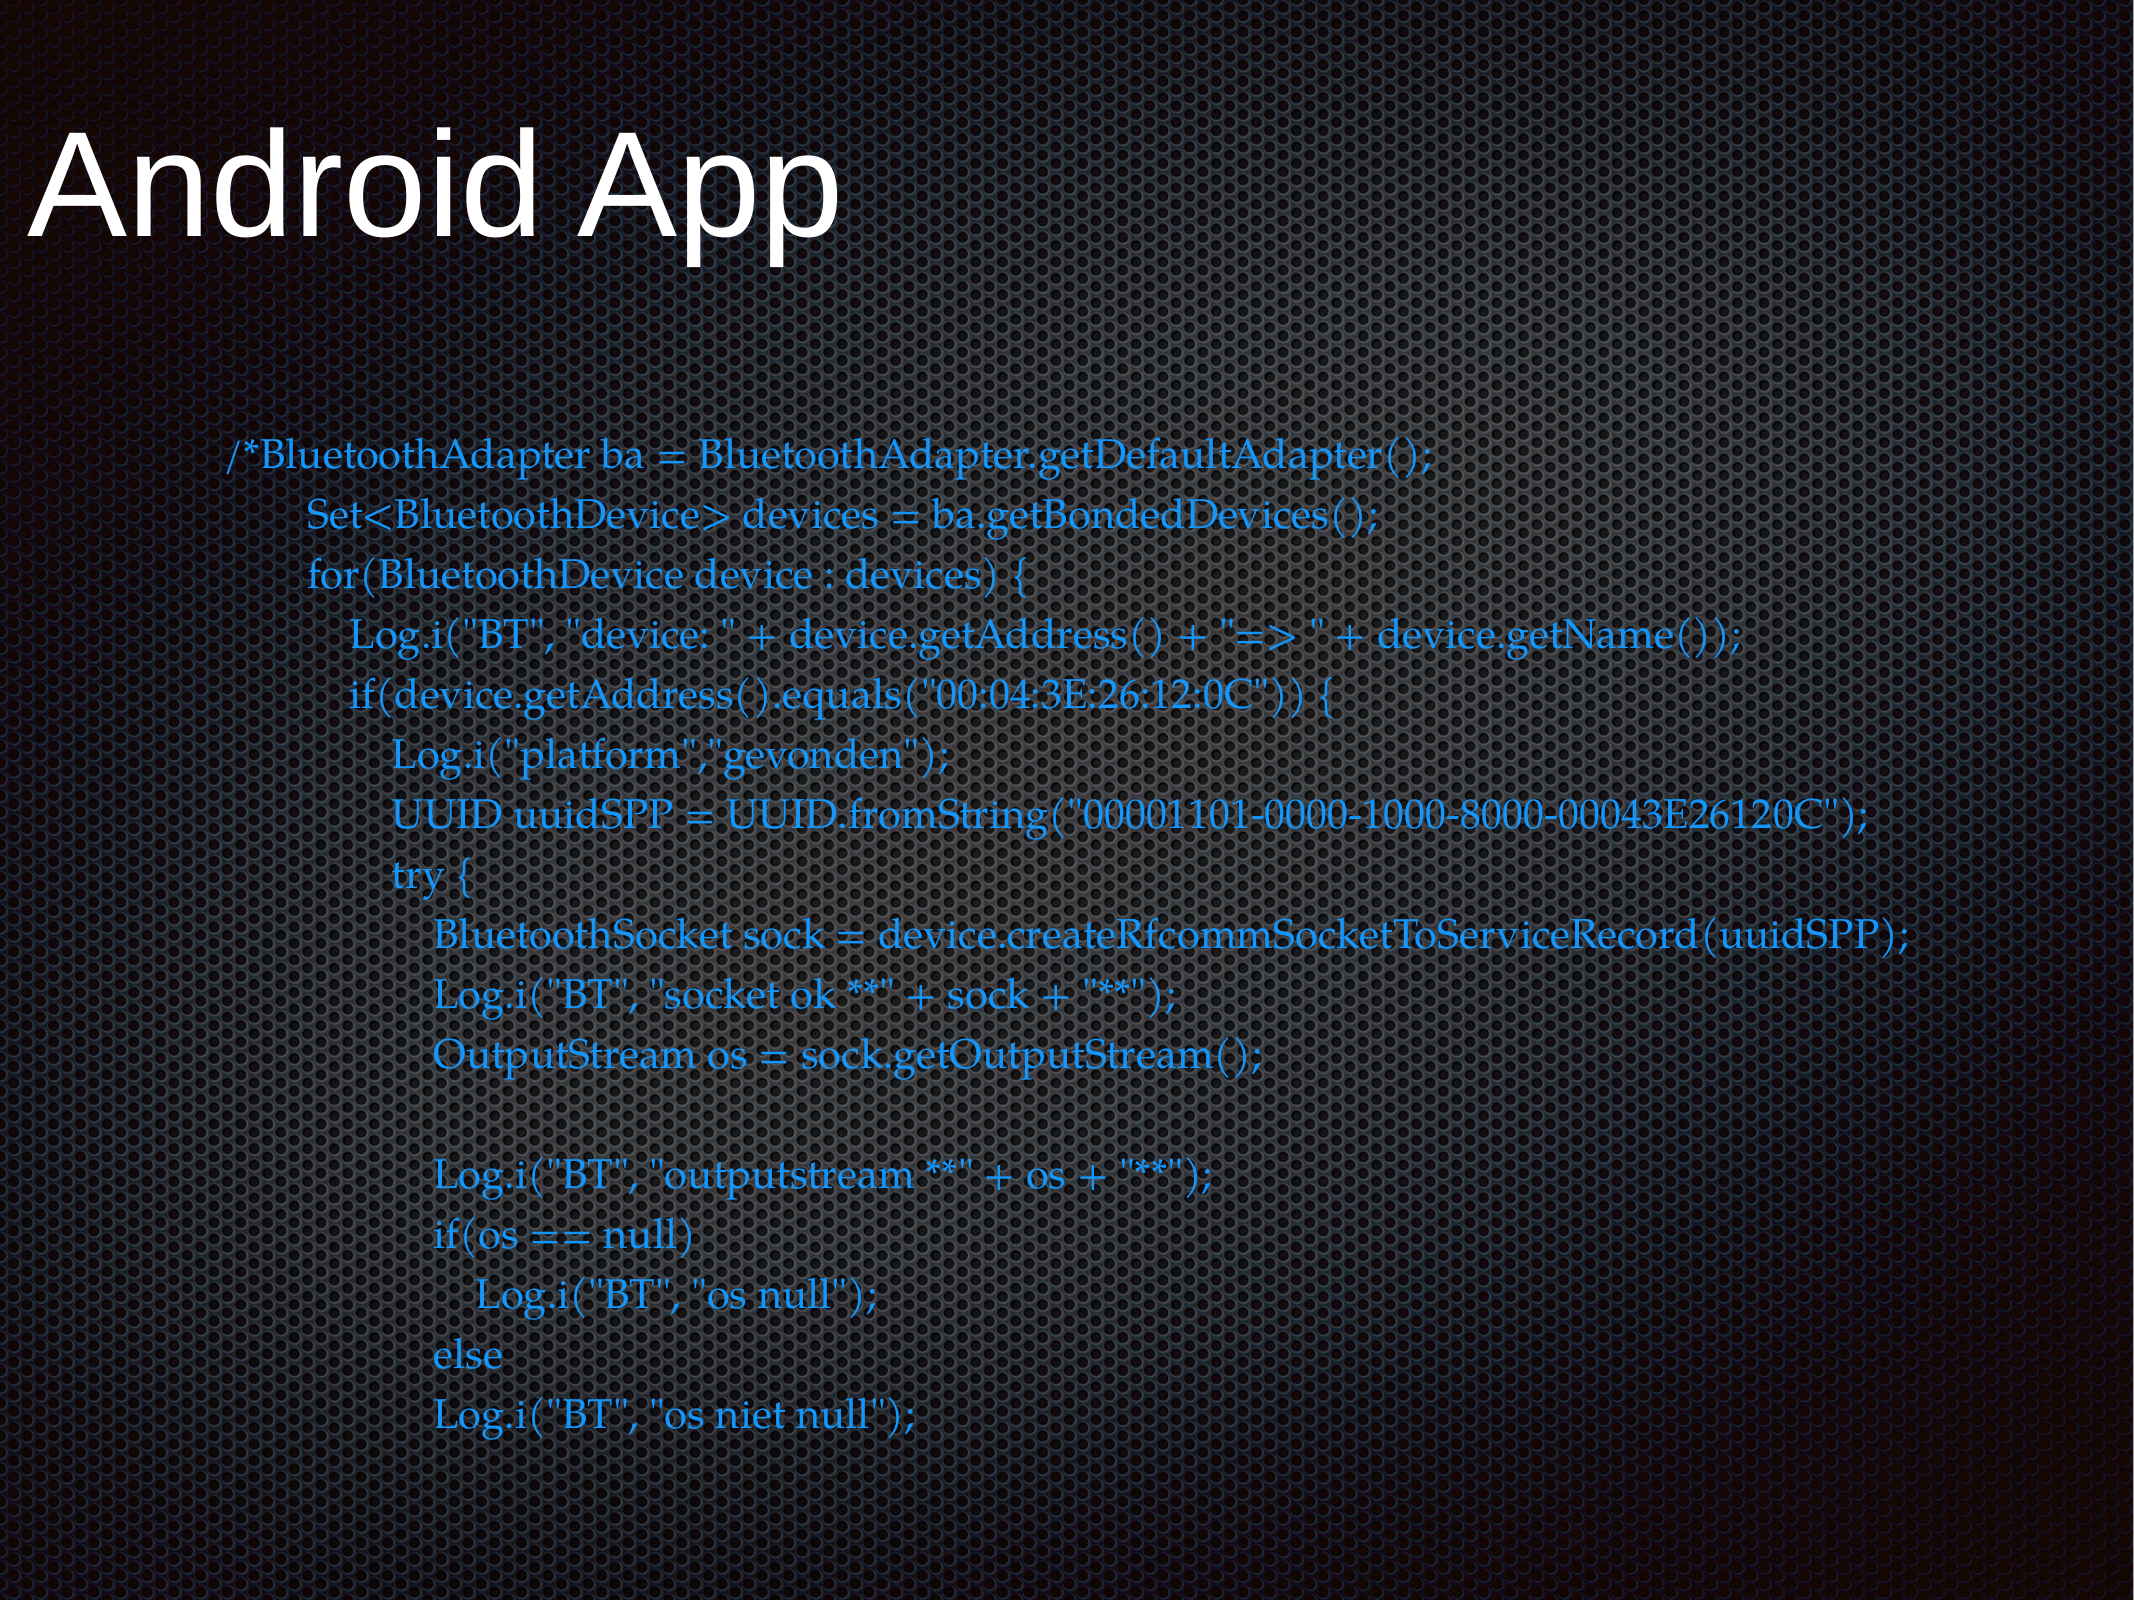

# Android App
/*BluetoothAdapter ba = BluetoothAdapter.getDefaultAdapter();
        Set<BluetoothDevice> devices = ba.getBondedDevices();
        for(BluetoothDevice device : devices) {
            Log.i("BT", "device: " + device.getAddress() + "=> " + device.getName());
            if(device.getAddress().equals("00:04:3E:26:12:0C")) {
                Log.i("platform","gevonden");
                UUID uuidSPP = UUID.fromString("00001101-0000-1000-8000-00043E26120C");
                try {
                    BluetoothSocket sock = device.createRfcommSocketToServiceRecord(uuidSPP);
                    Log.i("BT", "socket ok **" + sock + "**");
                    OutputStream os = sock.getOutputStream();

                    Log.i("BT", "outputstream **" + os + "**");
                    if(os == null)
                        Log.i("BT", "os null");
                    else
                    Log.i("BT", "os niet null");